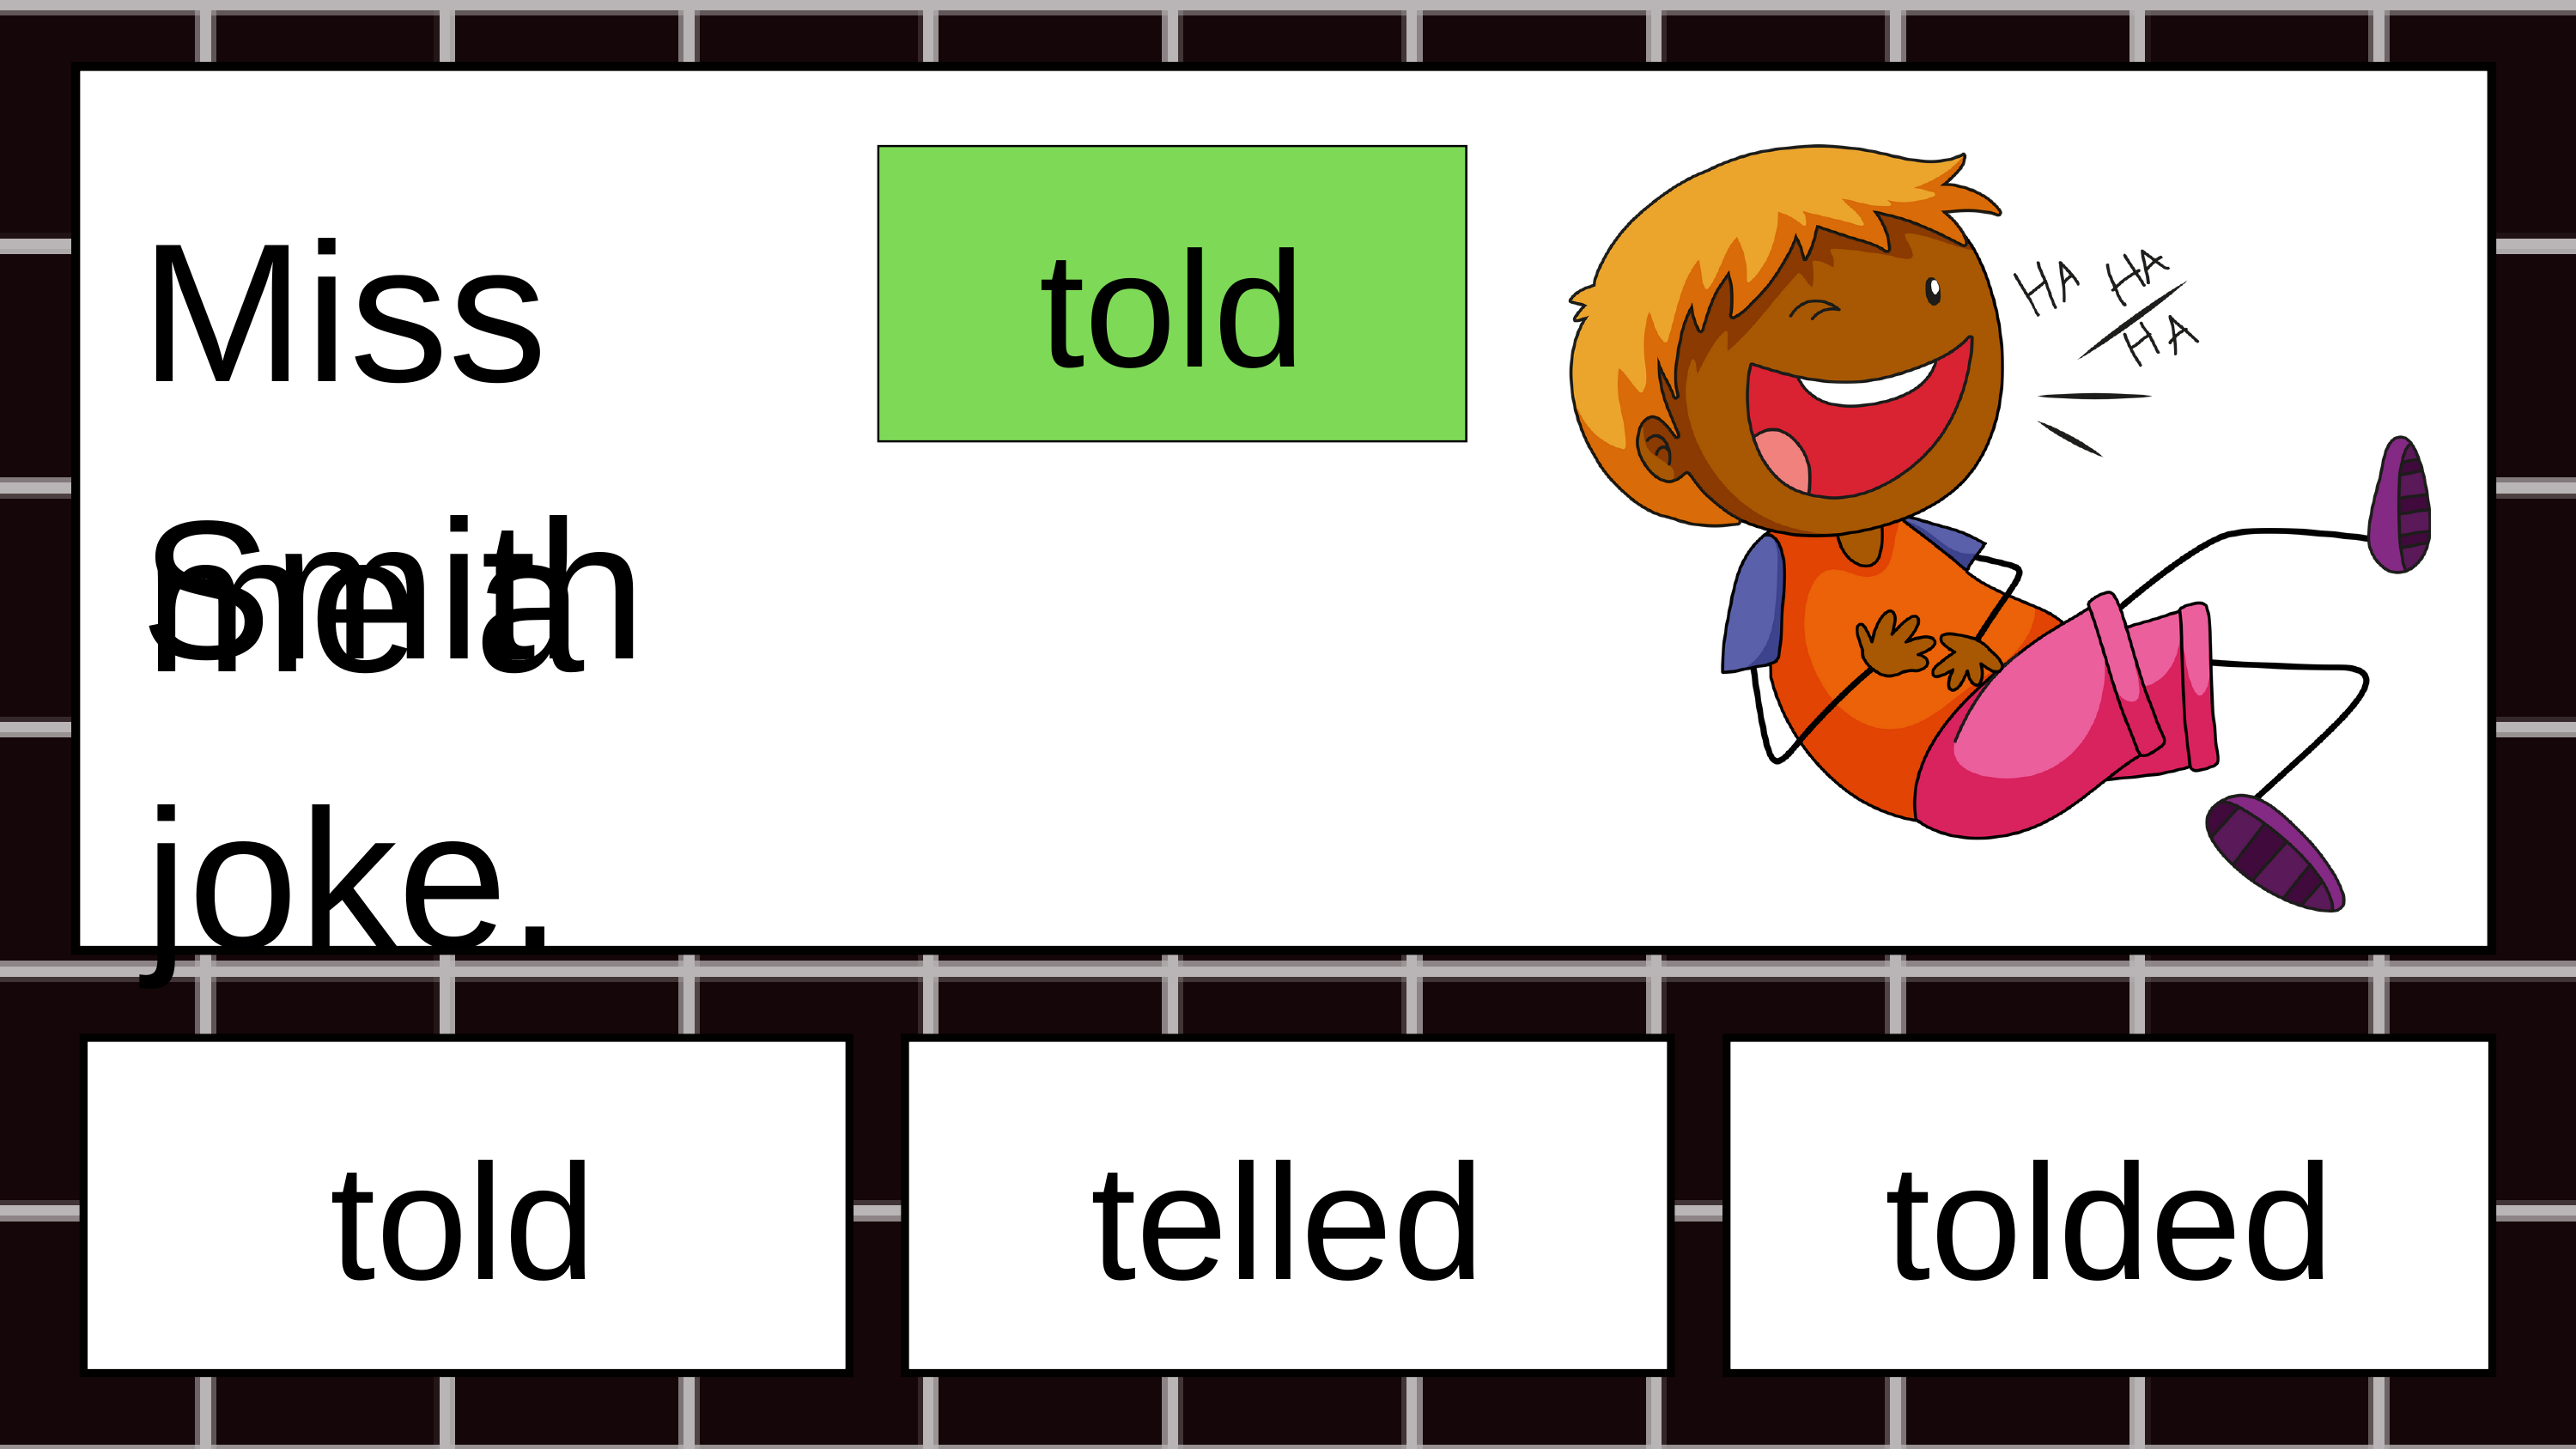

Miss Smith

told
me a joke.

told
telled
tolded